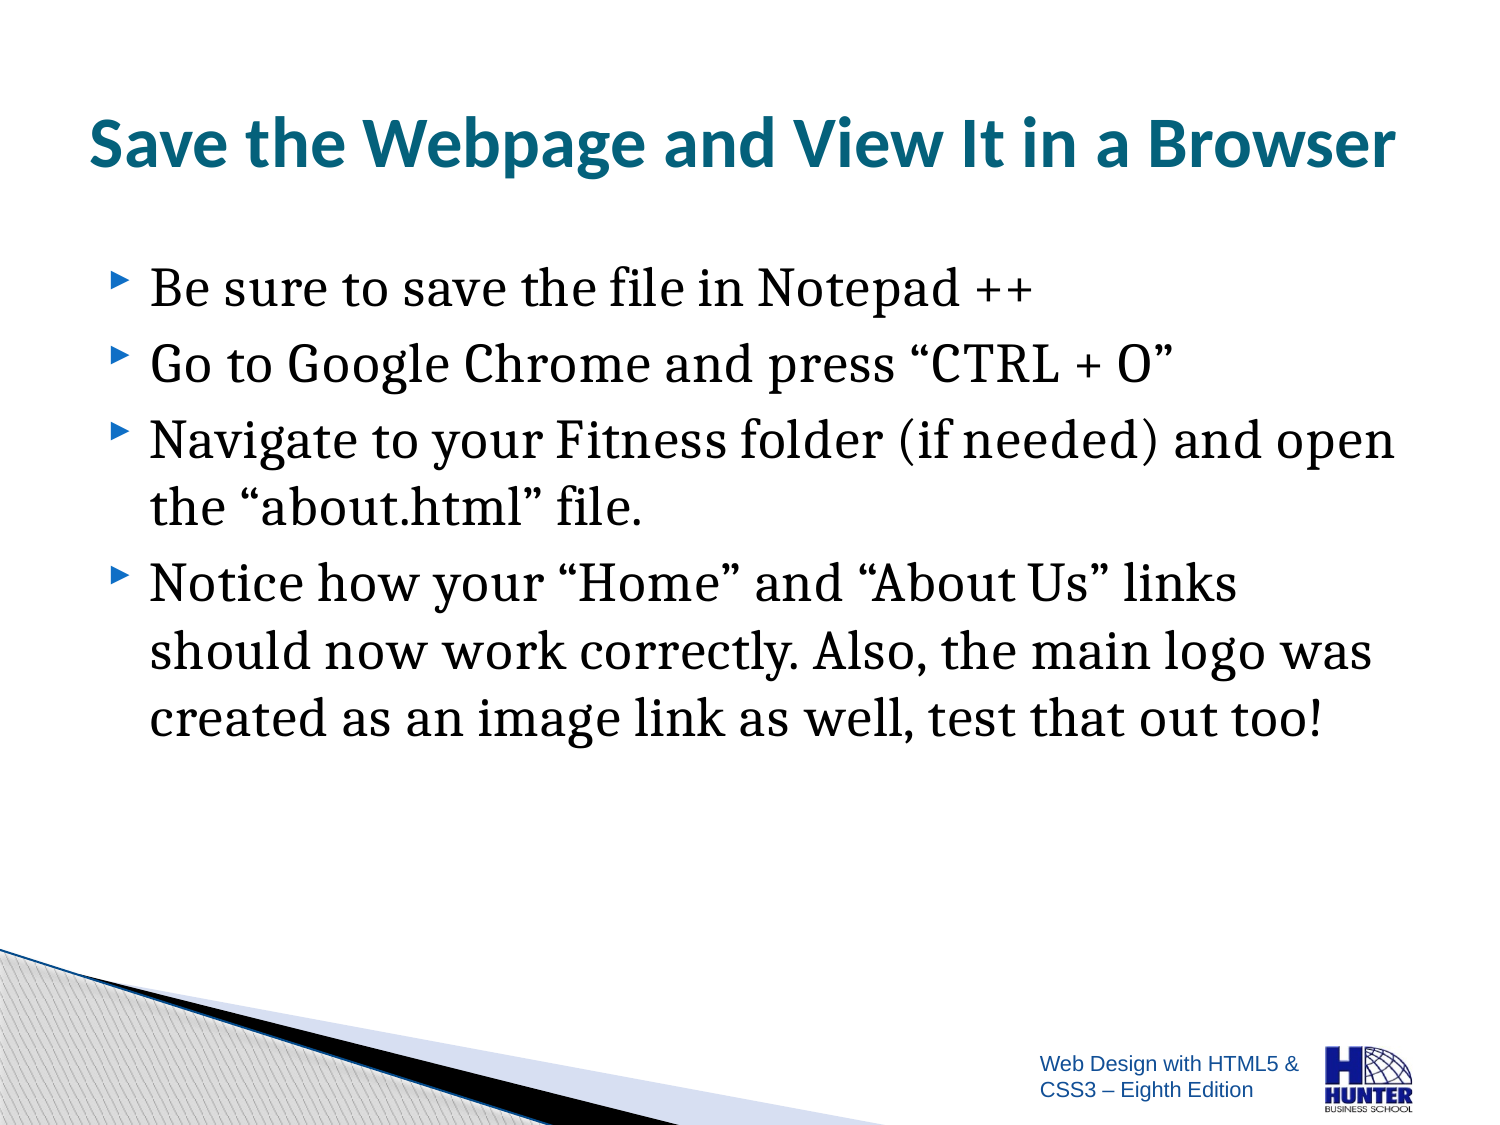

# Save the Webpage and View It in a Browser
Be sure to save the file in Notepad ++
Go to Google Chrome and press “CTRL + O”
Navigate to your Fitness folder (if needed) and open the “about.html” file.
Notice how your “Home” and “About Us” links should now work correctly. Also, the main logo was created as an image link as well, test that out too!